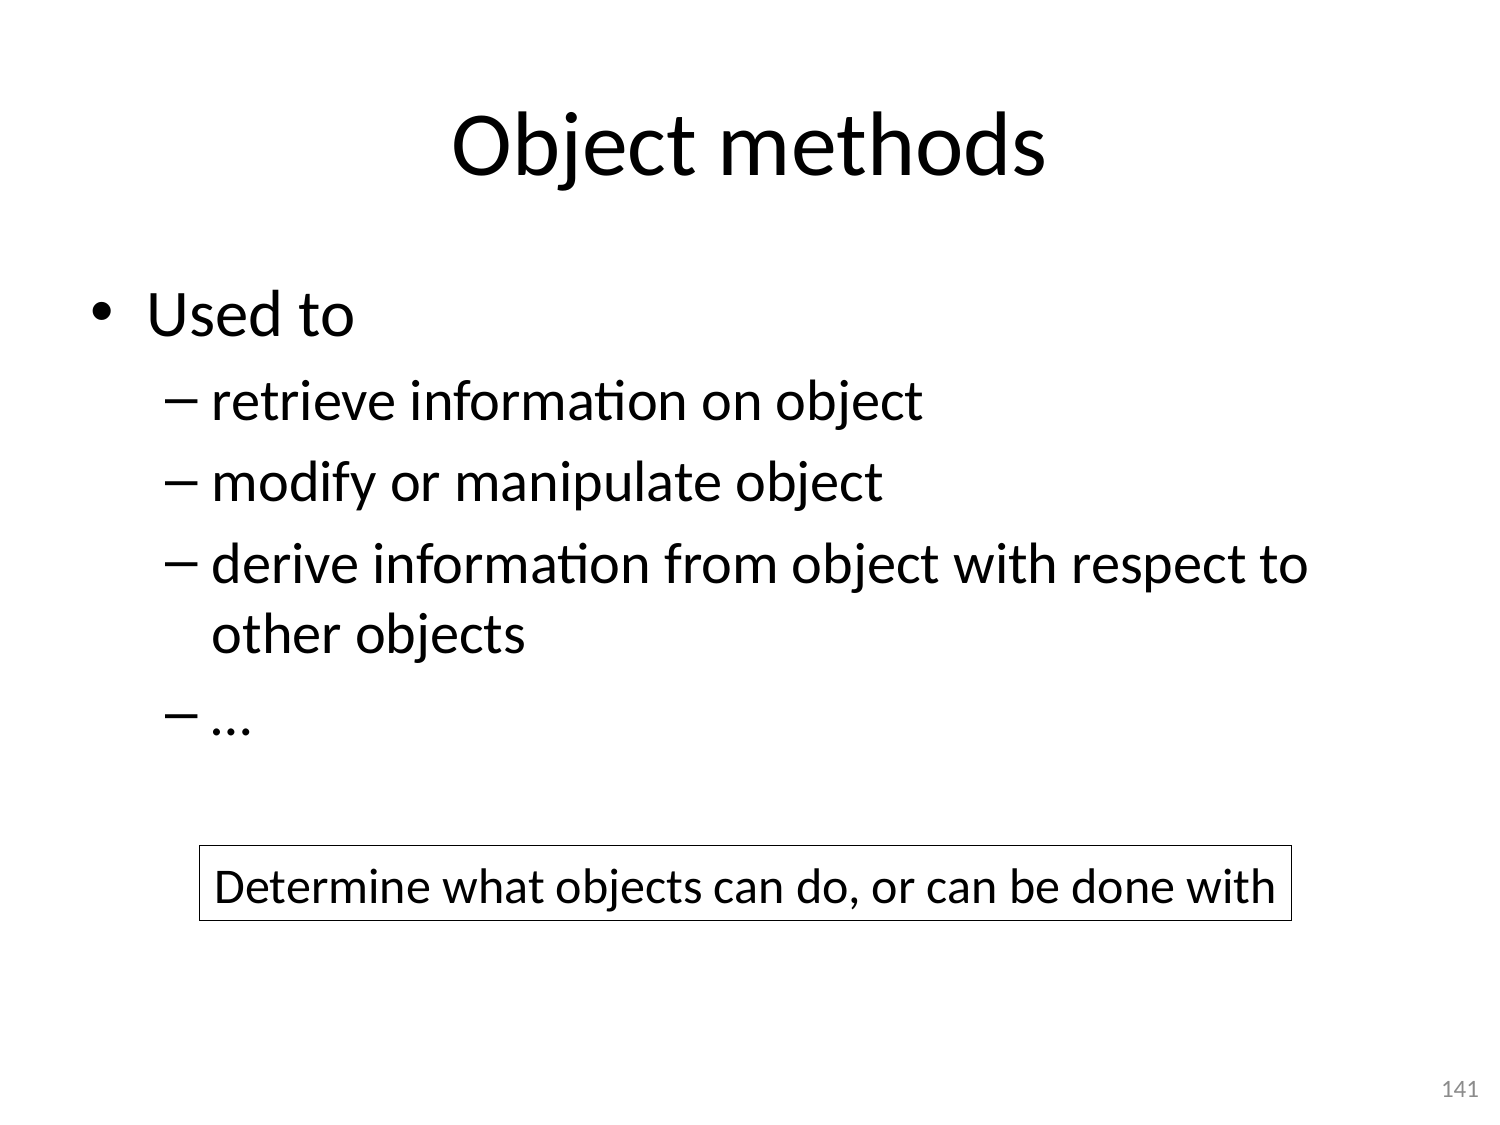

# Object methods
Used to
retrieve information on object
modify or manipulate object
derive information from object with respect to other objects
…
Determine what objects can do, or can be done with
141